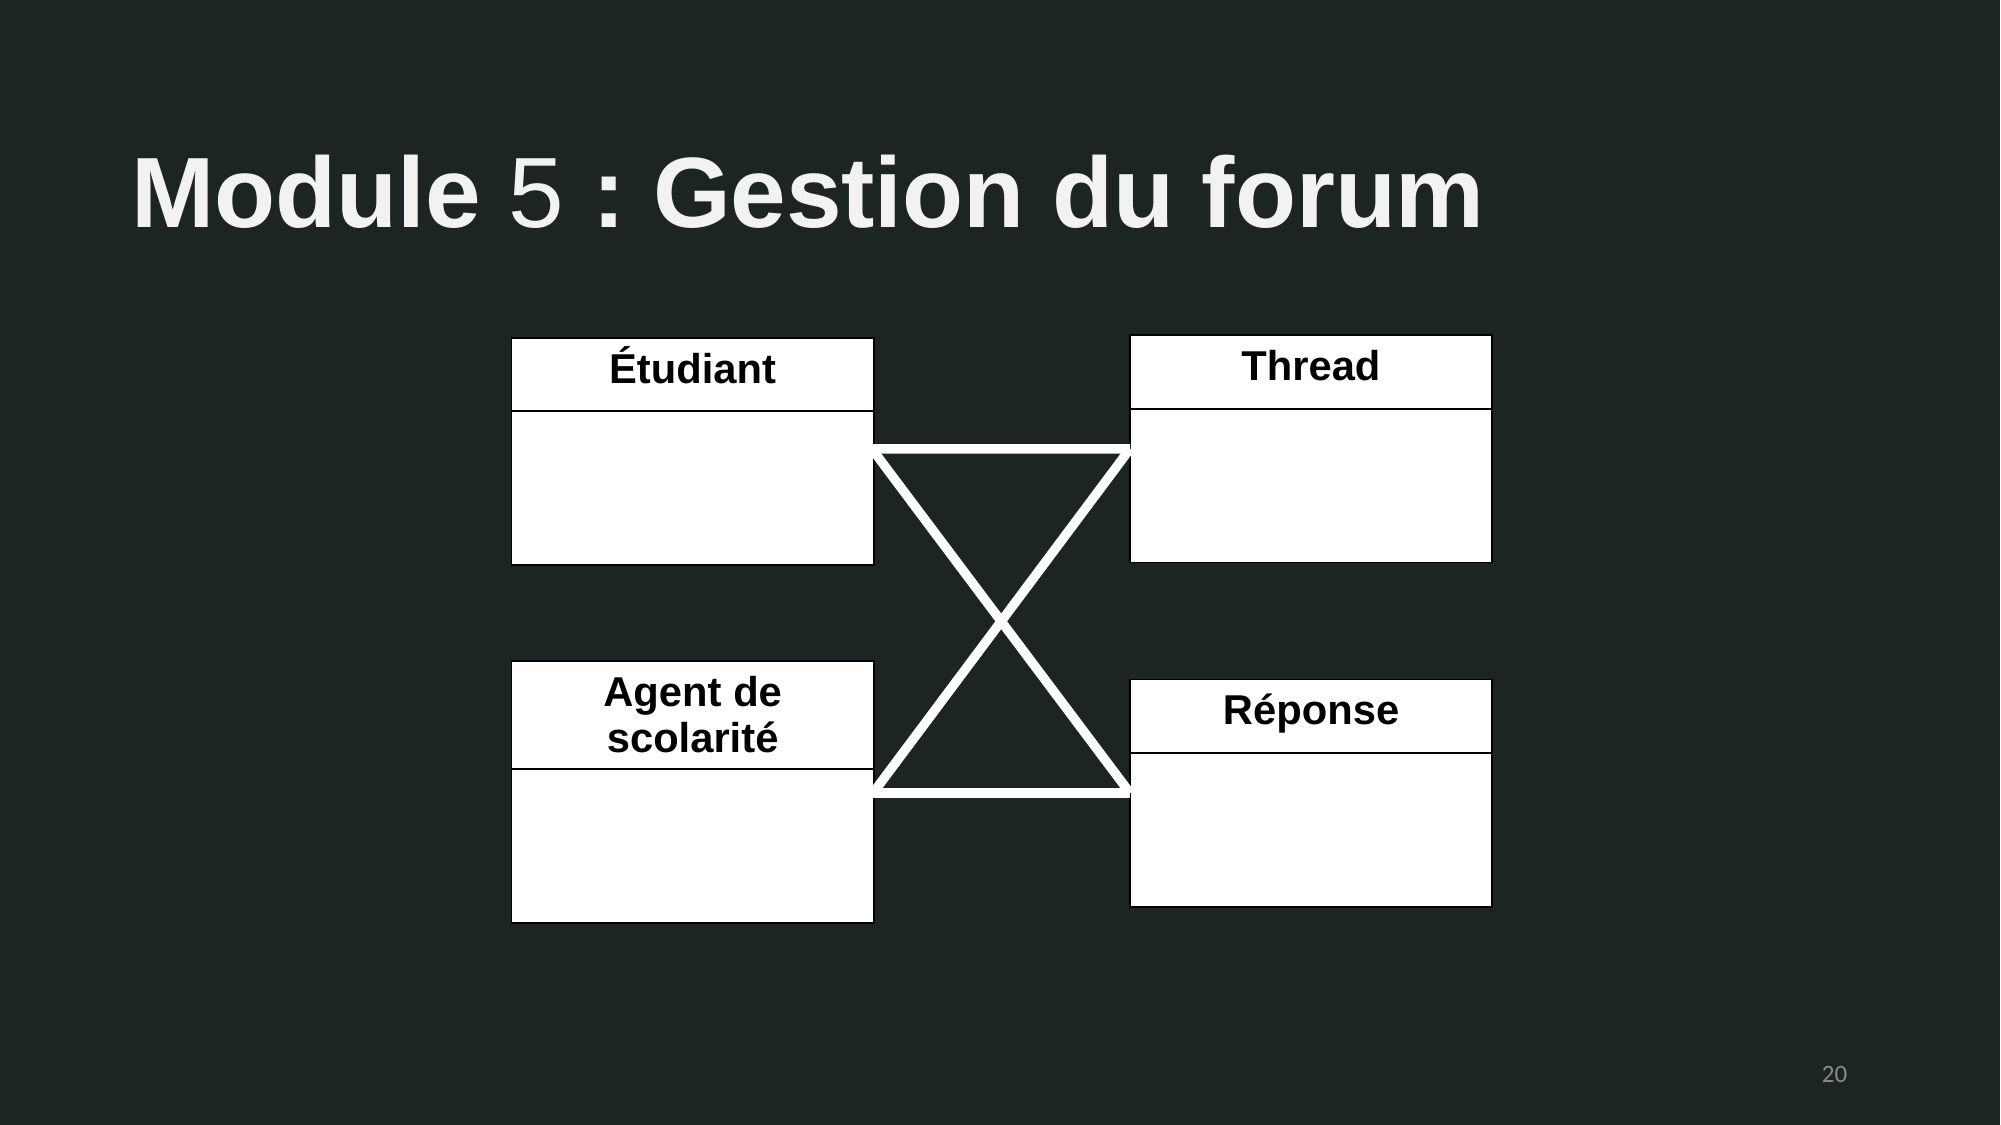

# Module 5 : Gestion du forum
| Thread |
| --- |
|  |
| Étudiant |
| --- |
|  |
| Agent de scolarité |
| --- |
|  |
| Réponse |
| --- |
|  |
20